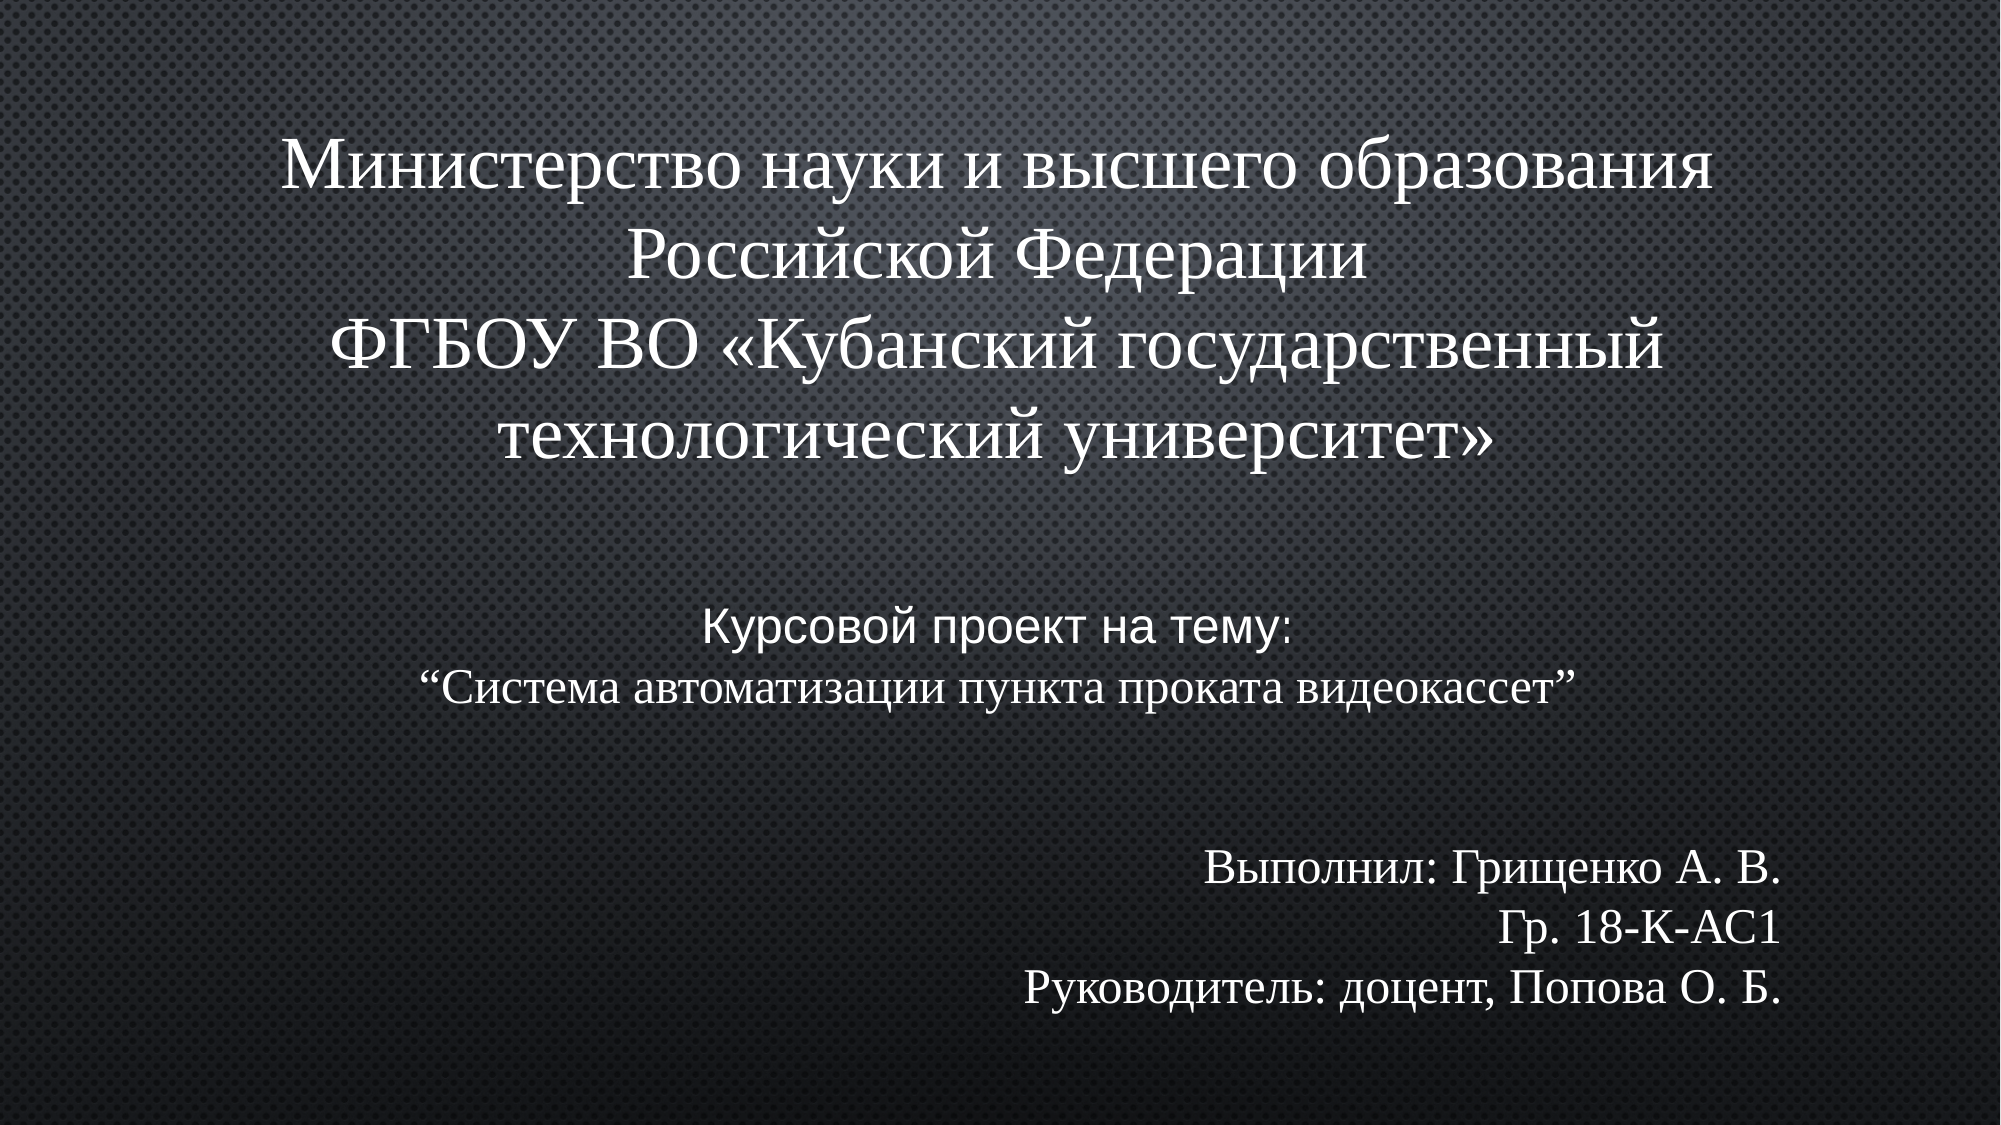

Министерство науки и высшего образования Российской Федерации
ФГБОУ ВО «Кубанский государственный технологический университет»

Курсовой проект на тему:
“Система автоматизации пункта проката видеокассет”

Выполнил: Грищенко А. В.
Гр. 18-К-АС1
Руководитель: доцент, Попова О. Б.